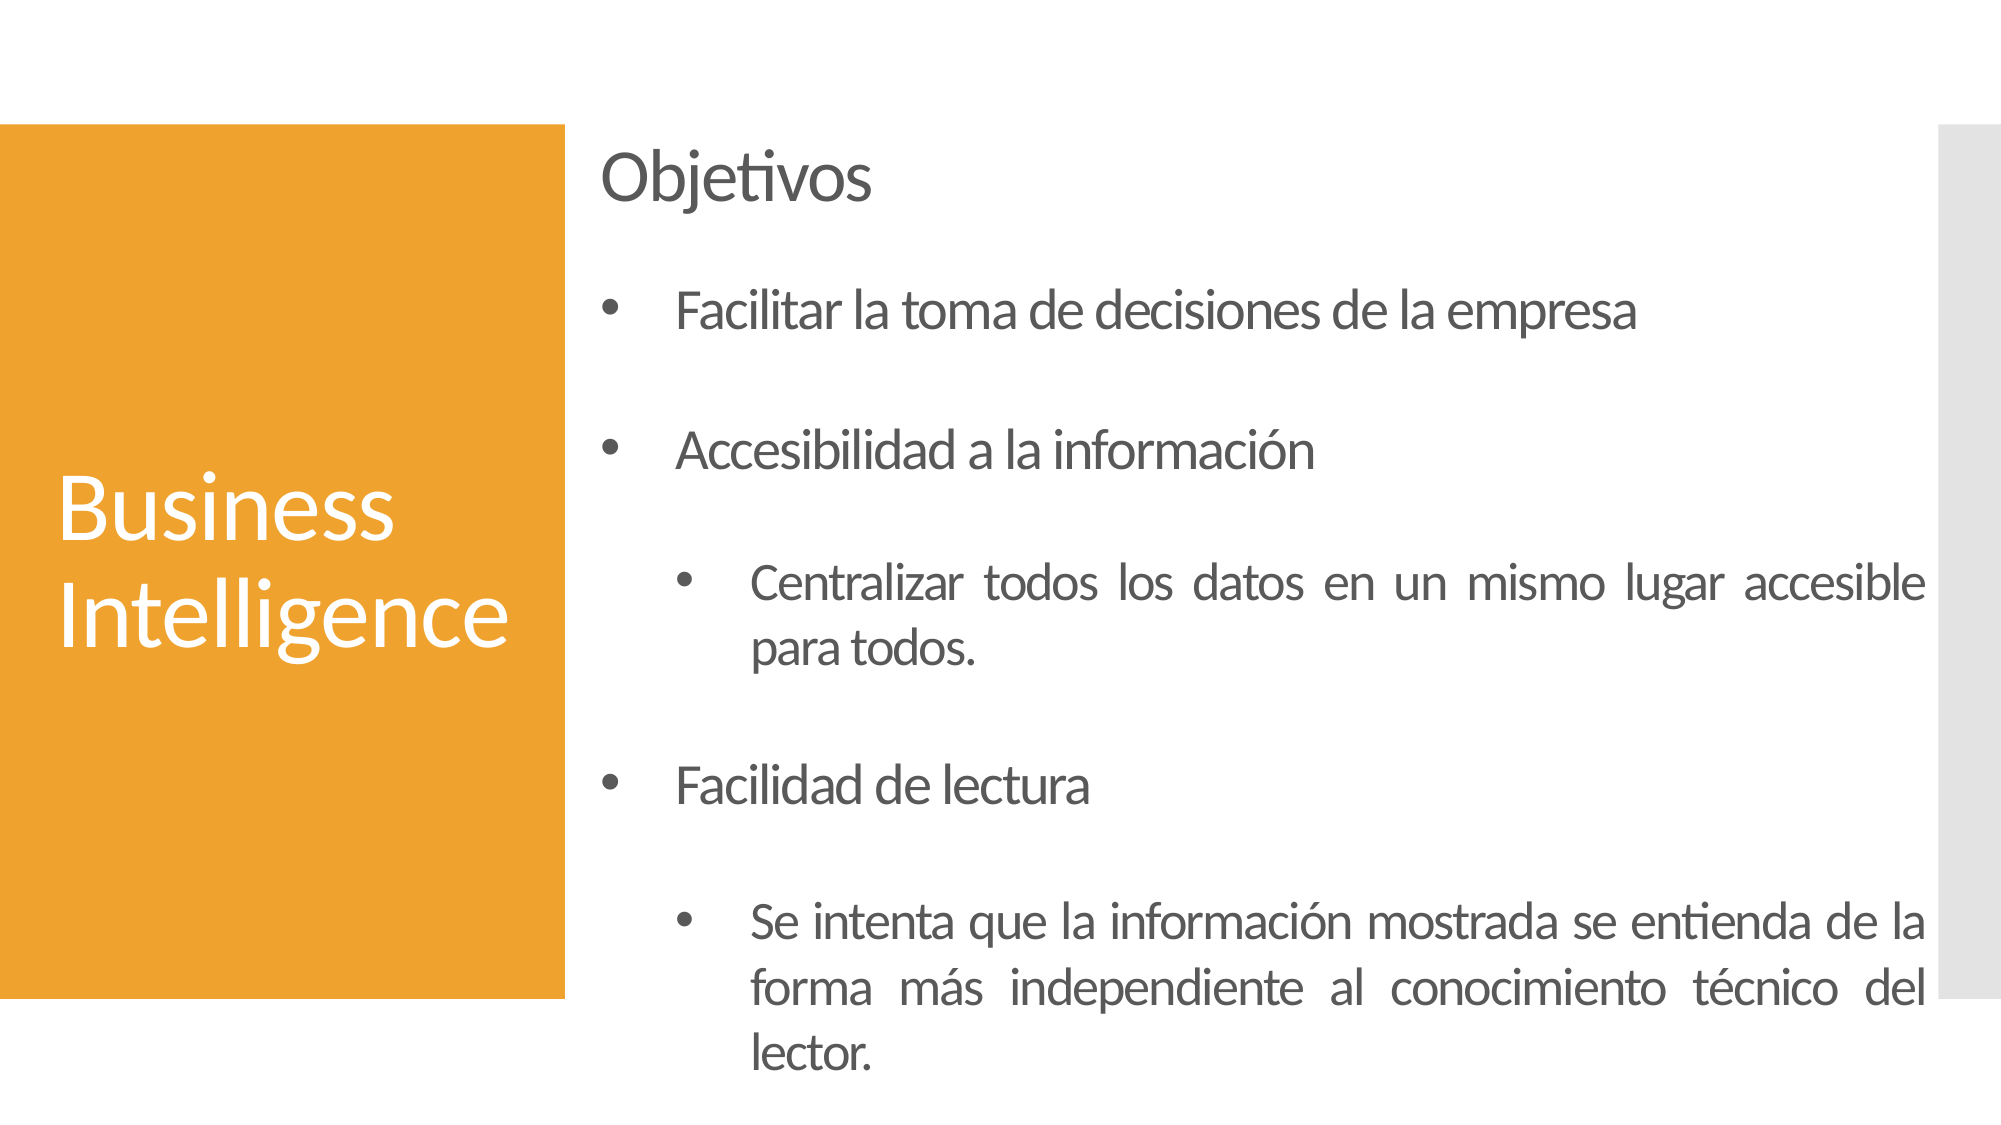

Objetivos
# Business Intelligence
Facilitar la toma de decisiones de la empresa

Accesibilidad a la información

Centralizar todos los datos en un mismo lugar accesible para todos.

Facilidad de lectura

Se intenta que la información mostrada se entienda de la forma más independiente al conocimiento técnico del lector.